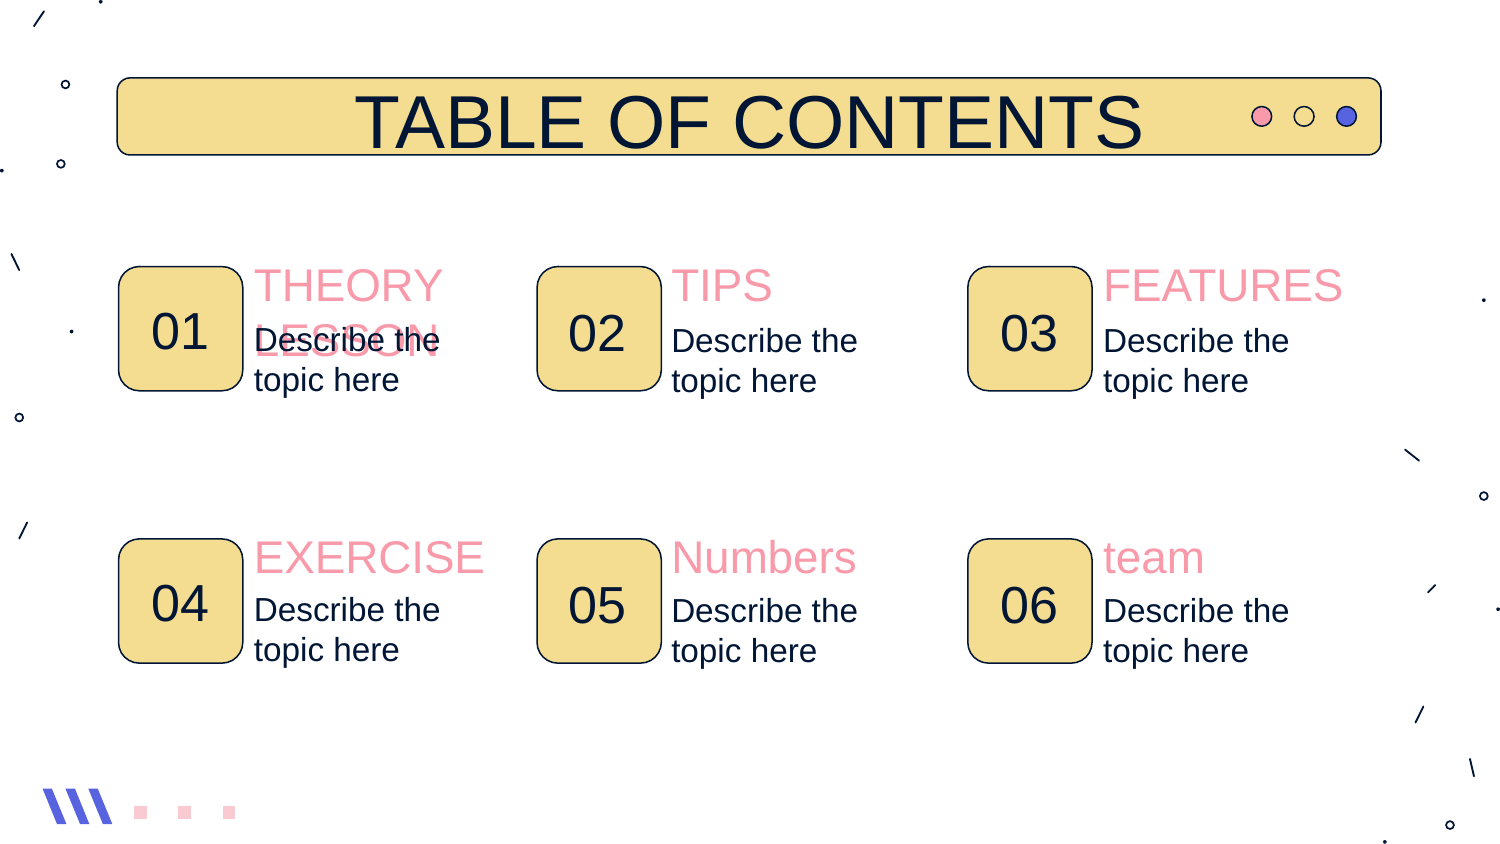

TABLE OF CONTENTS

THEORY LESSON
TIPS
FEATURES

# 01
02
03
Describe the topic here
Describe the topic here
Describe the topic here
EXERCISE
Numbers
team

04
05
06
Describe the topic here
Describe the topic here
Describe the topic here